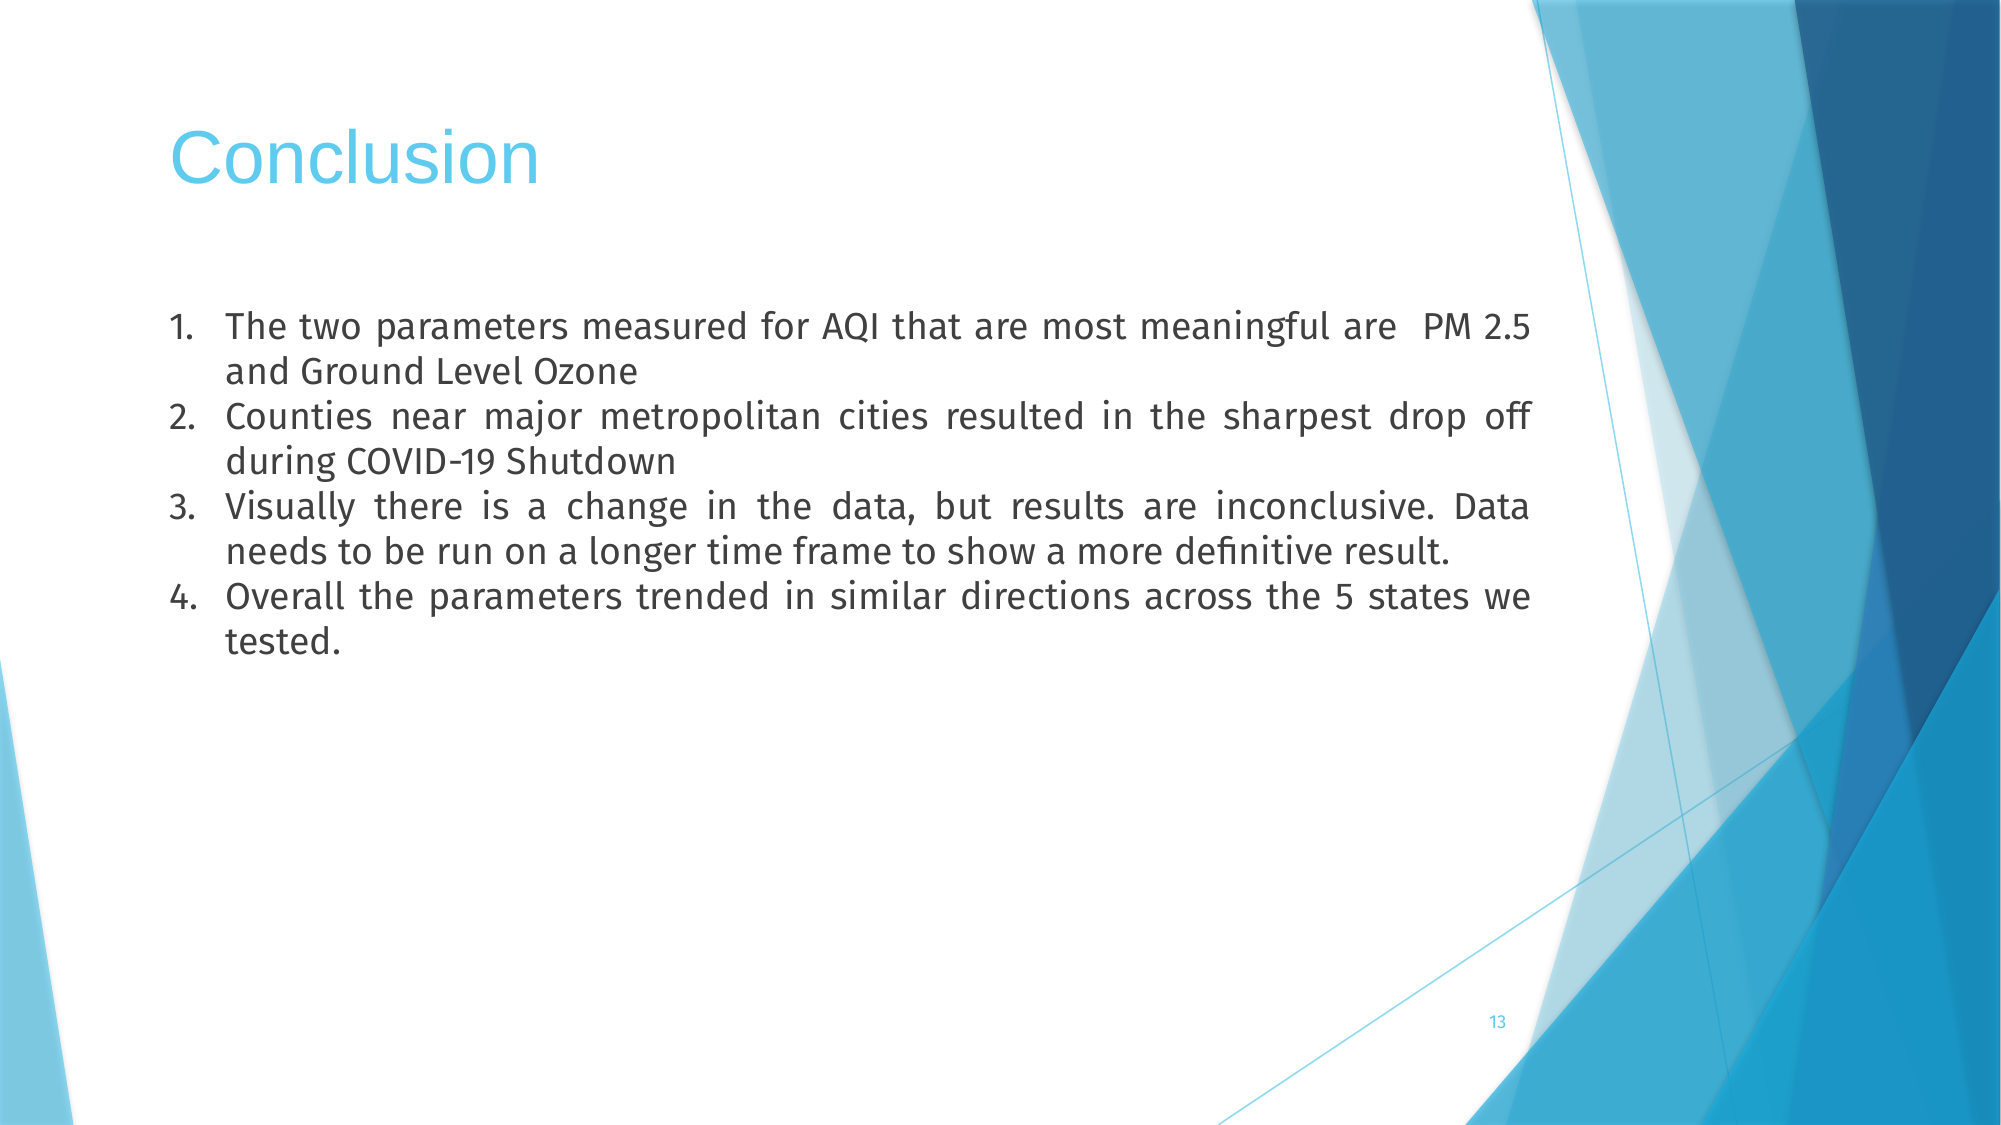

# Conclusion
The two parameters measured for AQI that are most meaningful are  PM 2.5 and Ground Level Ozone
Counties near major metropolitan cities resulted in the sharpest drop off during COVID-19 Shutdown
Visually there is a change in the data, but results are inconclusive. Data needs to be run on a longer time frame to show a more definitive result.
Overall the parameters trended in similar directions across the 5 states we tested.
13